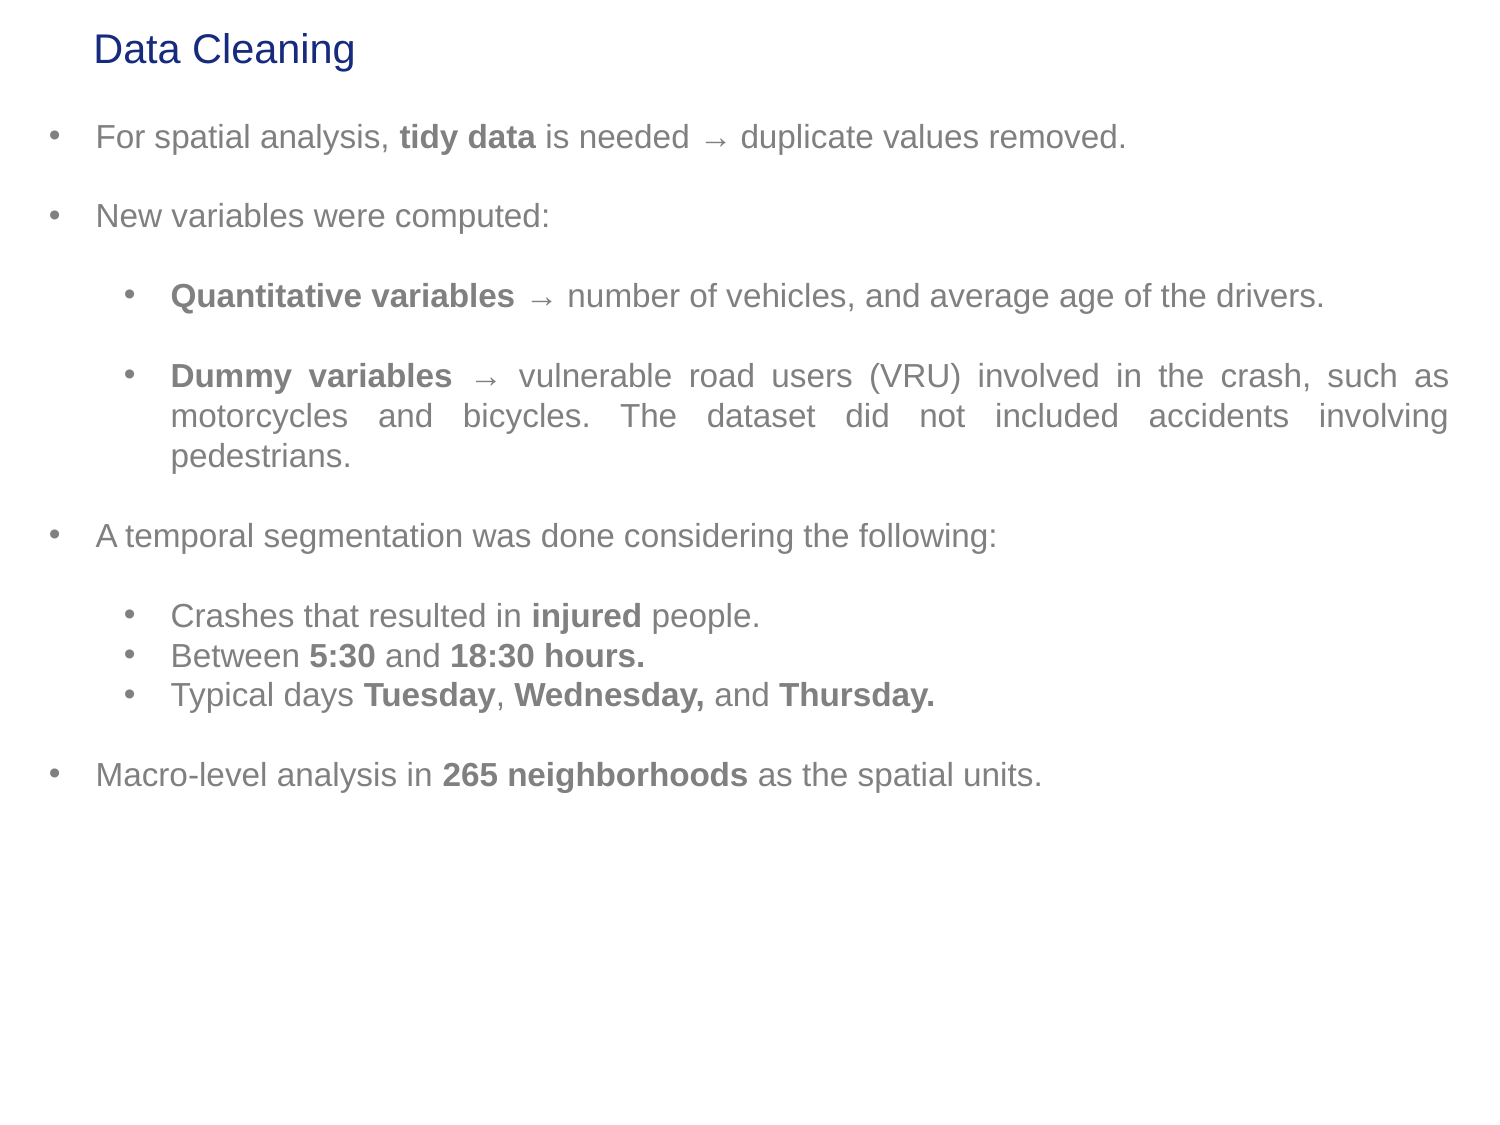

Data Cleaning
For spatial analysis, tidy data is needed → duplicate values removed.

New variables were computed:

Quantitative variables → number of vehicles, and average age of the drivers.

Dummy variables → vulnerable road users (VRU) involved in the crash, such as motorcycles and bicycles. The dataset did not included accidents involving pedestrians.

A temporal segmentation was done considering the following:

Crashes that resulted in injured people.
Between 5:30 and 18:30 hours.
Typical days Tuesday, Wednesday, and Thursday.

Macro-level analysis in 265 neighborhoods as the spatial units.